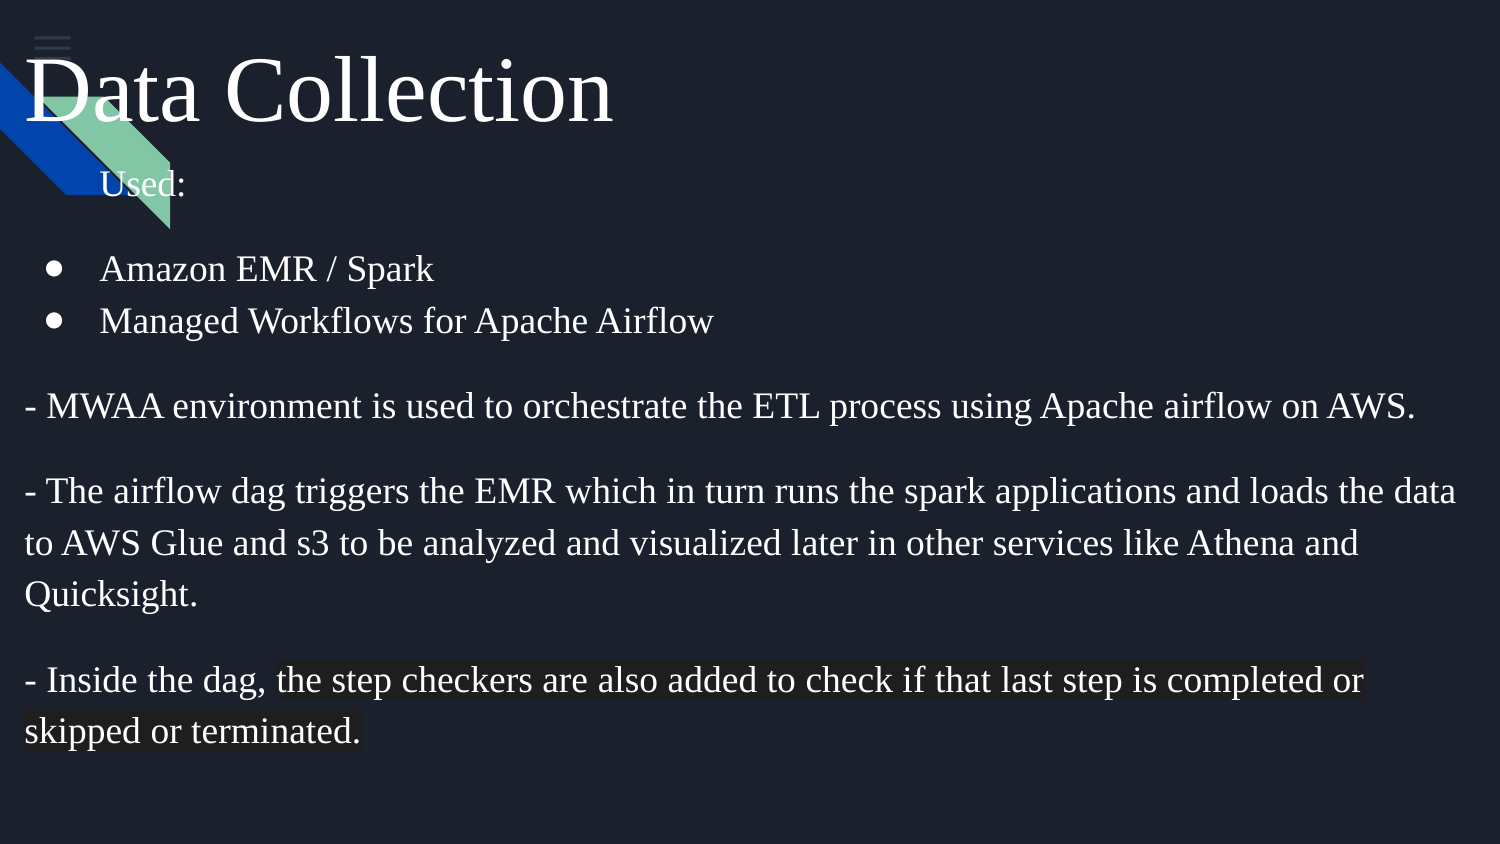

# Data Collection
Used:
Amazon EMR / Spark
Managed Workflows for Apache Airflow
- MWAA environment is used to orchestrate the ETL process using Apache airflow on AWS.
- The airflow dag triggers the EMR which in turn runs the spark applications and loads the data to AWS Glue and s3 to be analyzed and visualized later in other services like Athena and Quicksight.
- Inside the dag, the step checkers are also added to check if that last step is completed or skipped or terminated.